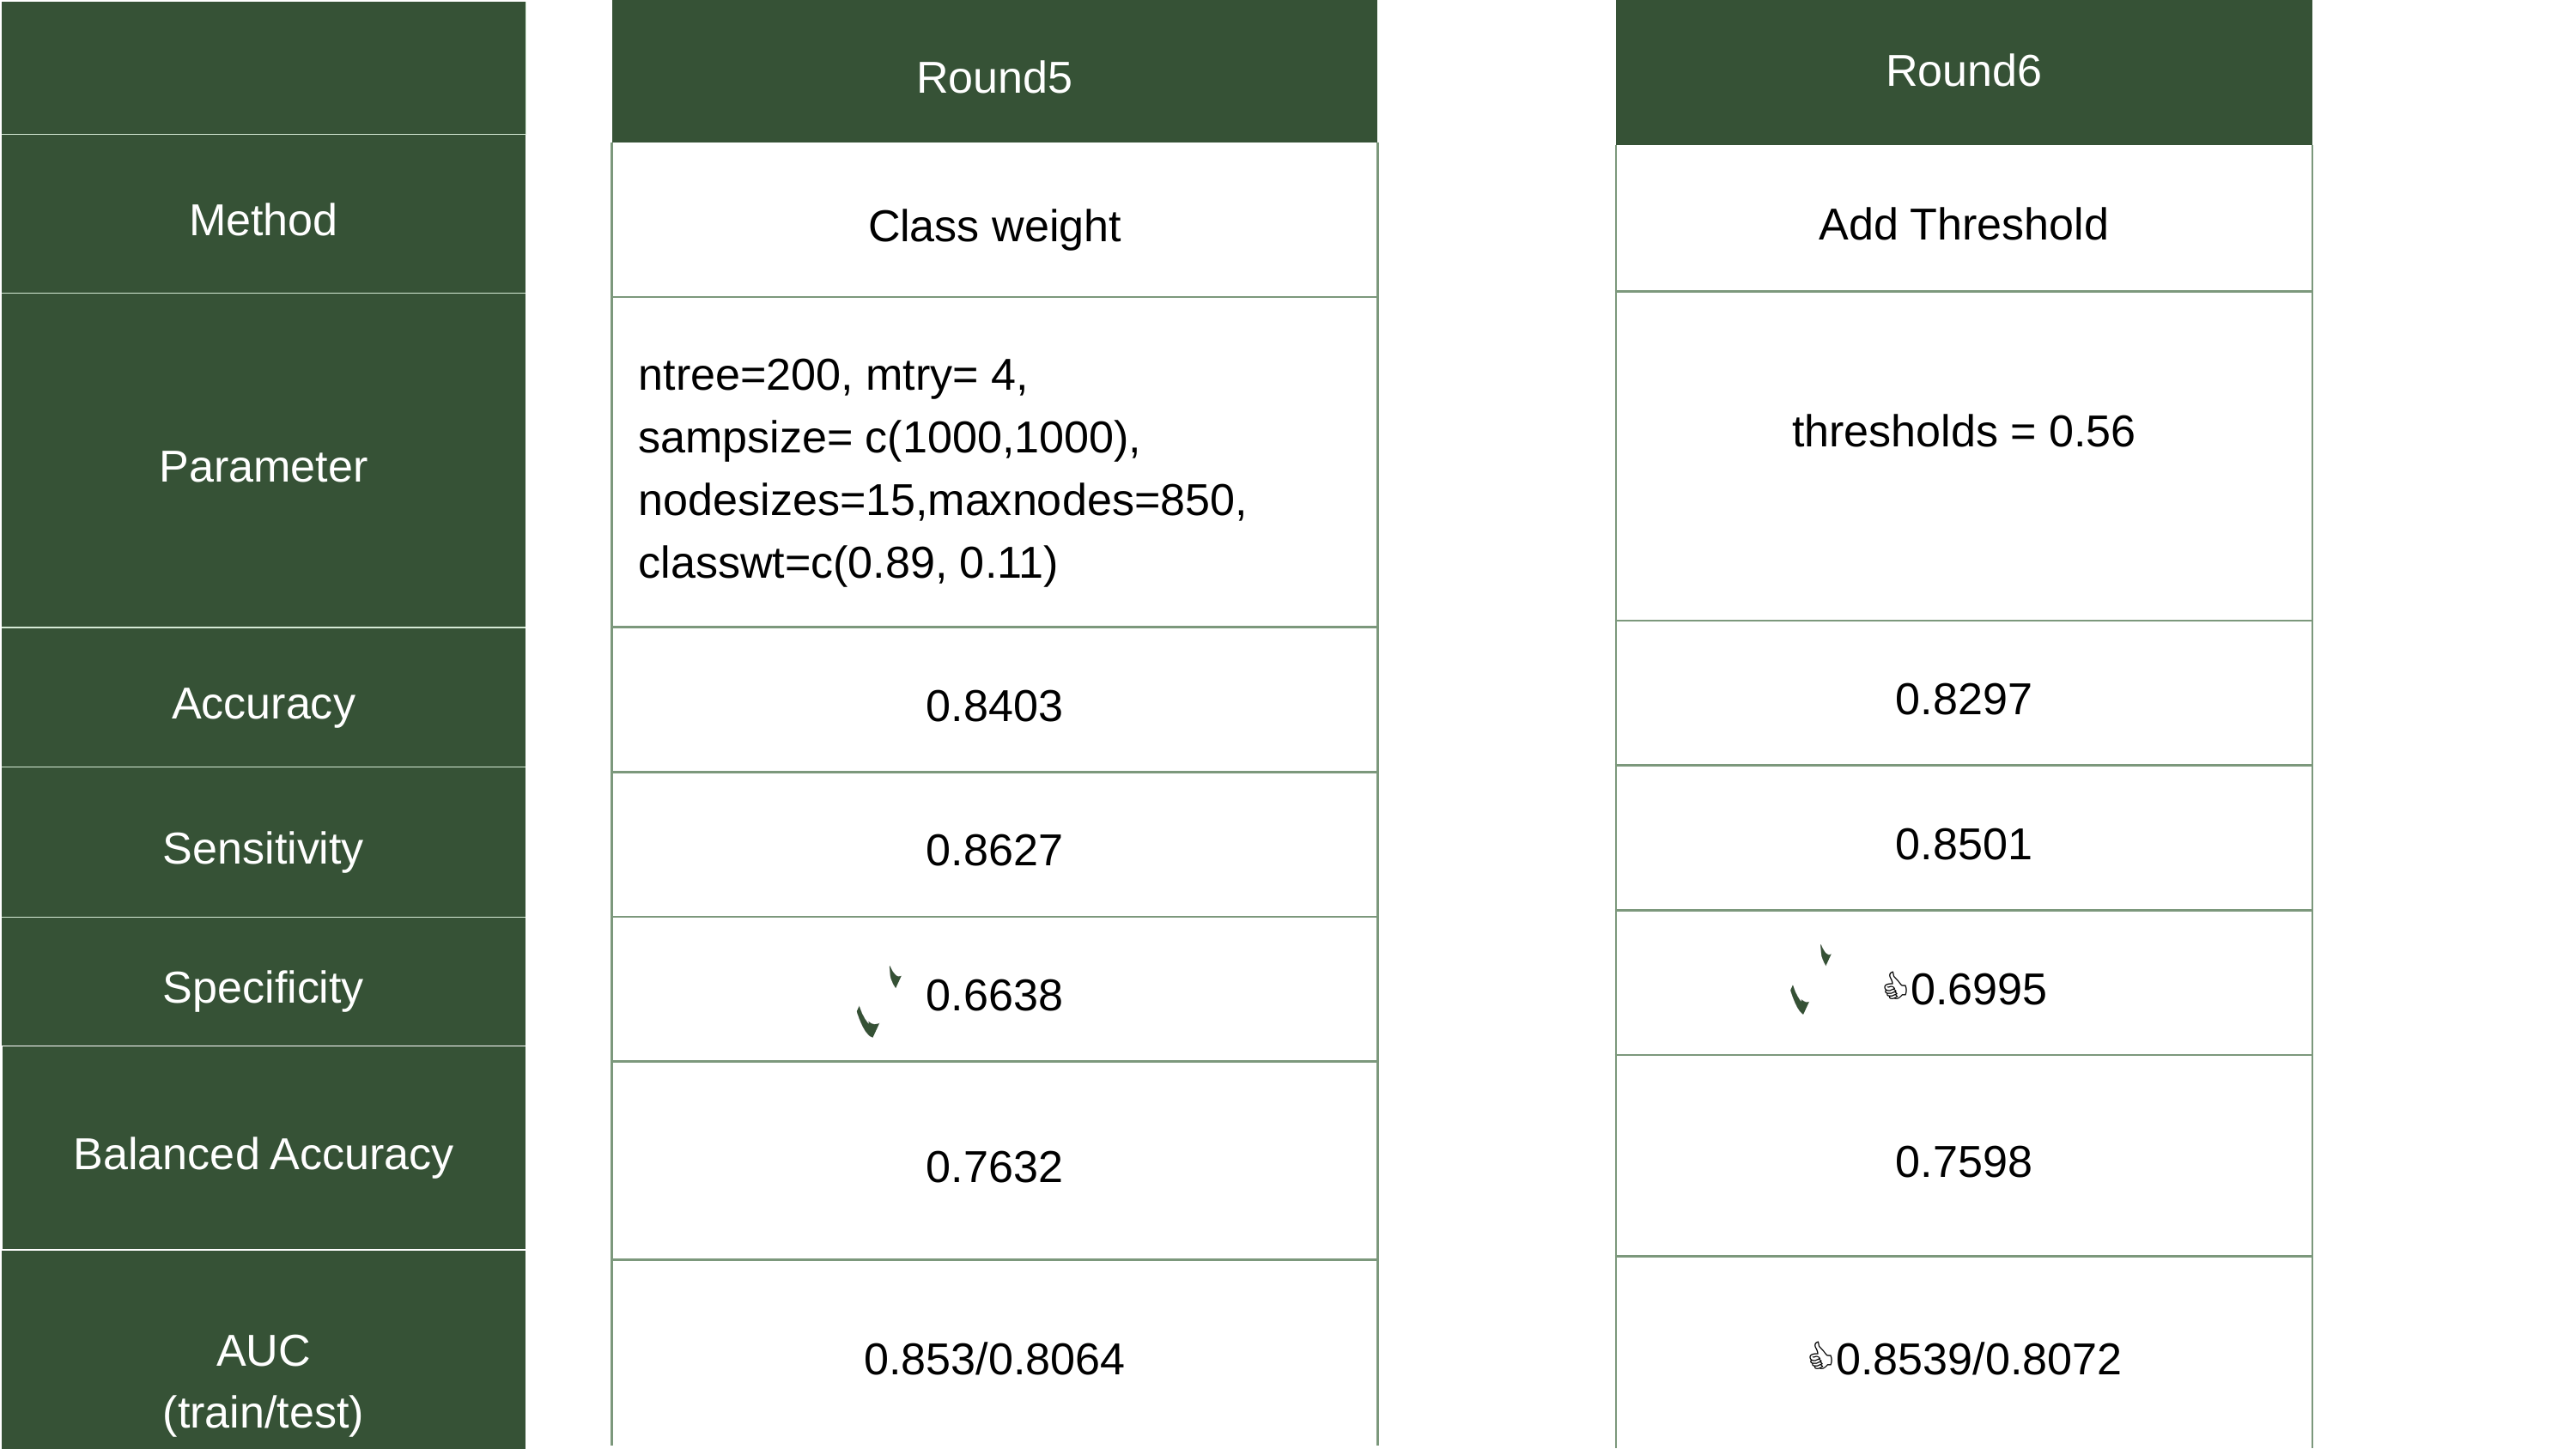

| Round5 |
| --- |
| Class weight |
| ntree=200, mtry= 4, sampsize= c(1000,1000), nodesizes=15,maxnodes=850, classwt=c(0.89, 0.11) |
| 0.8403 |
| 0.8627 |
| 0.6638 |
| 0.7632 |
| 0.853/0.8064 |
| Round6 |
| --- |
| Add Threshold |
| thresholds = 0.56 |
| 0.8297 |
| 0.8501 |
| 👍0.6995 |
| 0.7598 |
| 👍0.8539/0.8072 |
|  |
| --- |
| Method |
| Parameter |
| Accuracy |
| Sensitivity |
| Specificity |
| Balanced Accuracy |
| AUC (train/test) |